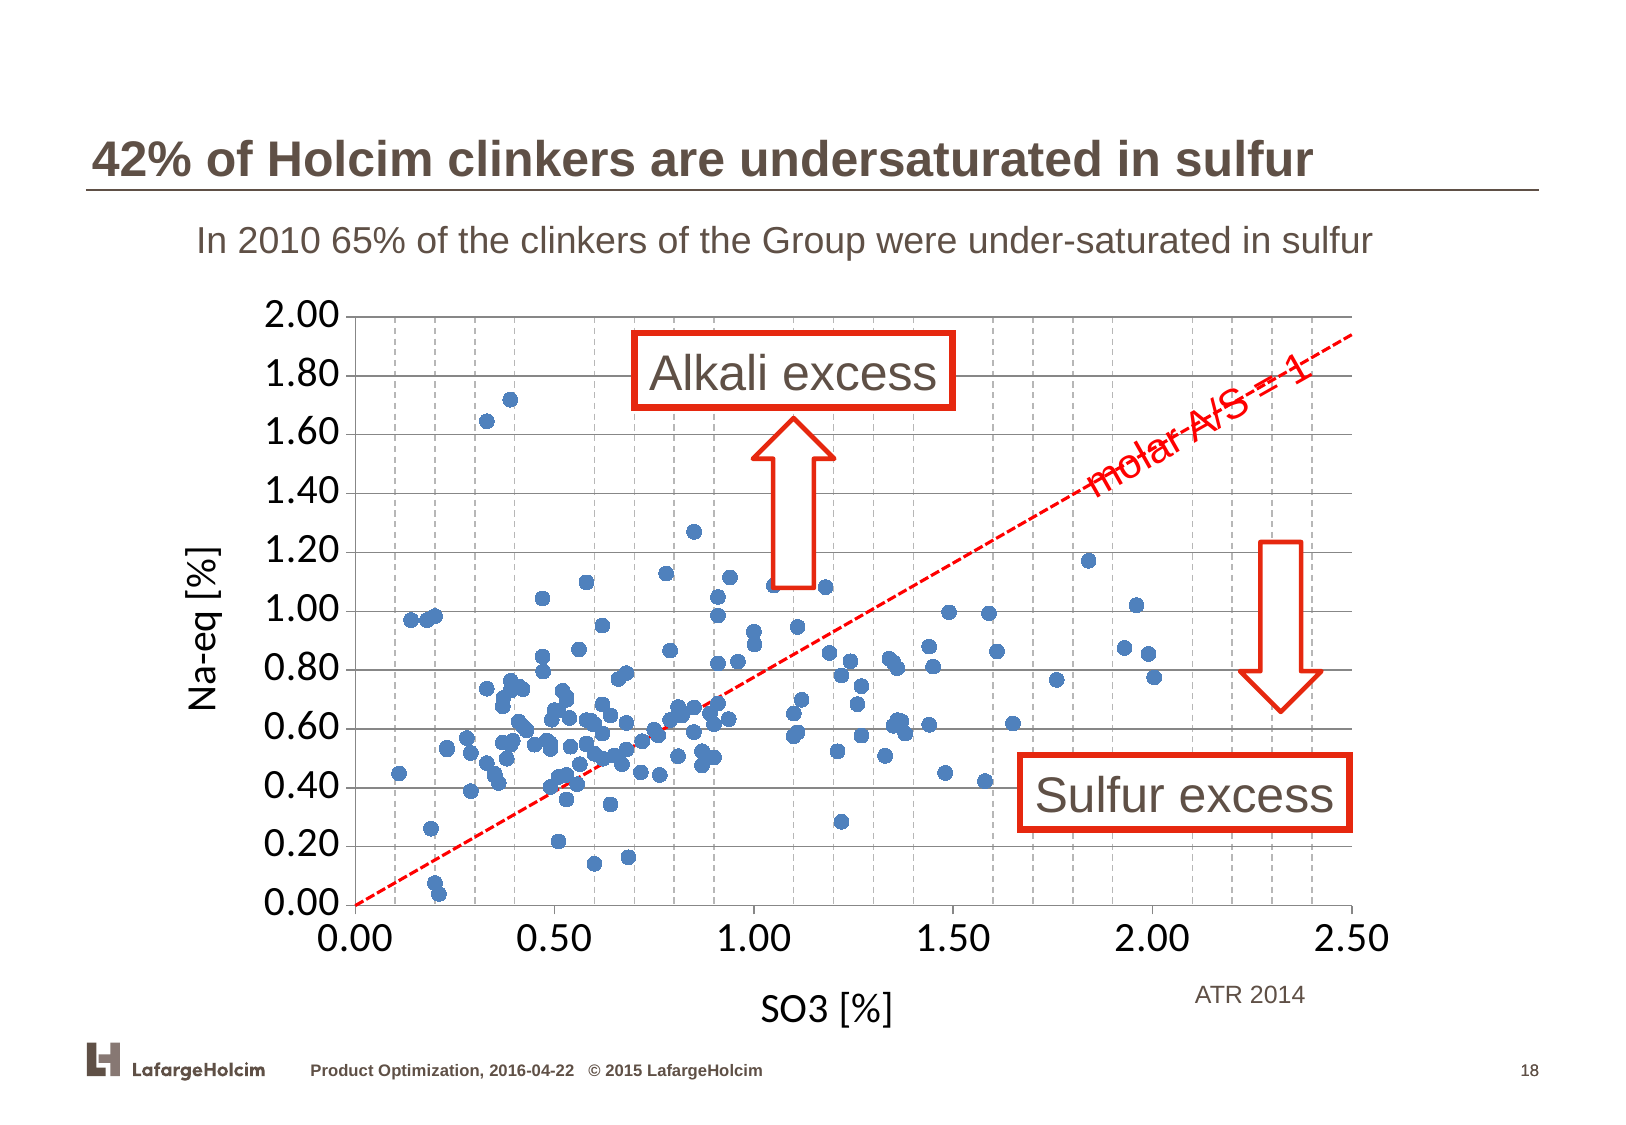

42% of Holcim clinkers are undersaturated in sulfur
In 2010 65% of the clinkers of the Group were under-saturated in sulfur

### Chart

| Category |  |  |
|---|---|---|
Alkali excess
molar A/S = 1

Sulfur excess
ATR 2014
Product Optimization, 2016-04-22   © 2015 LafargeHolcim
18
18